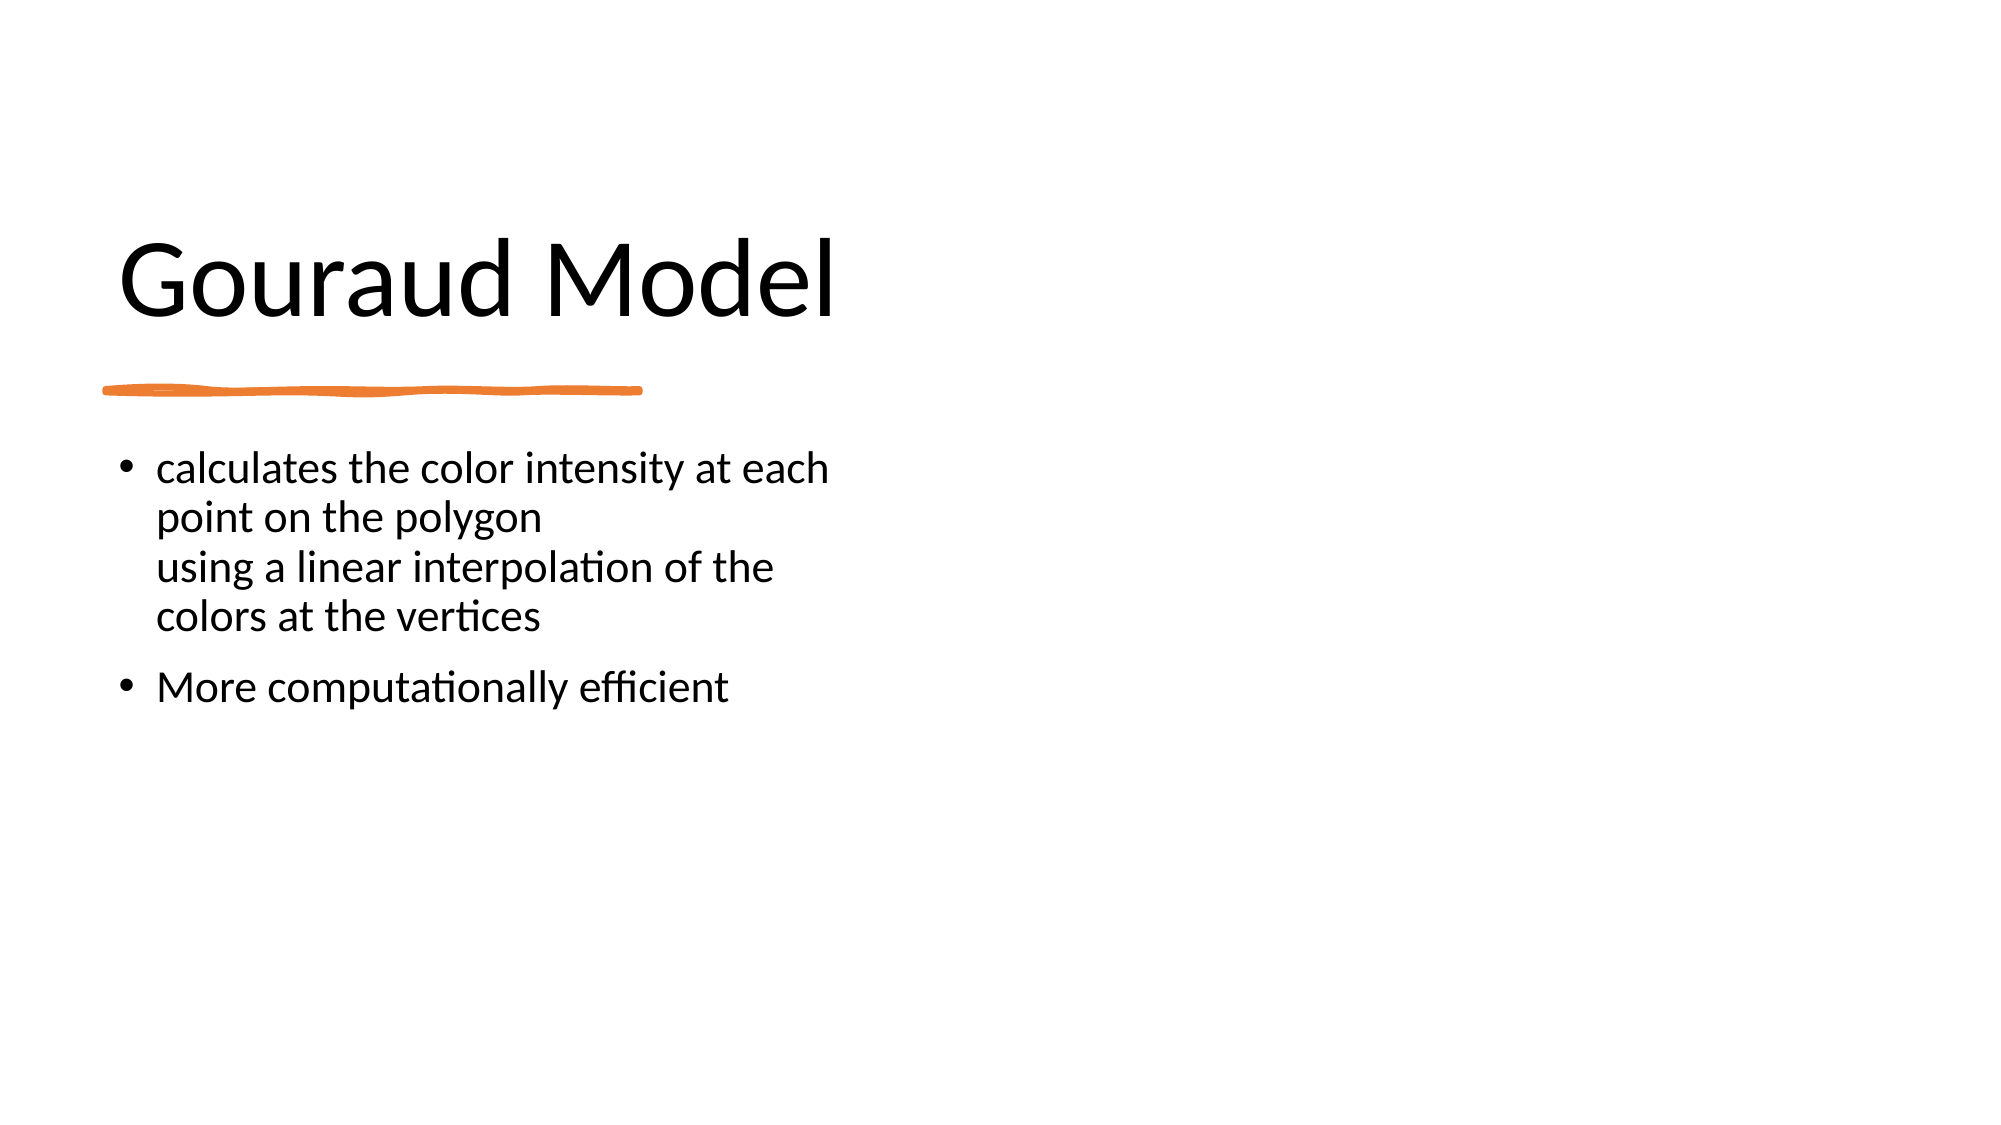

# Gouraud Model

calculates the color intensity at each point on the polygon
using a linear interpolation of the colors at the vertices
More computationally efficient